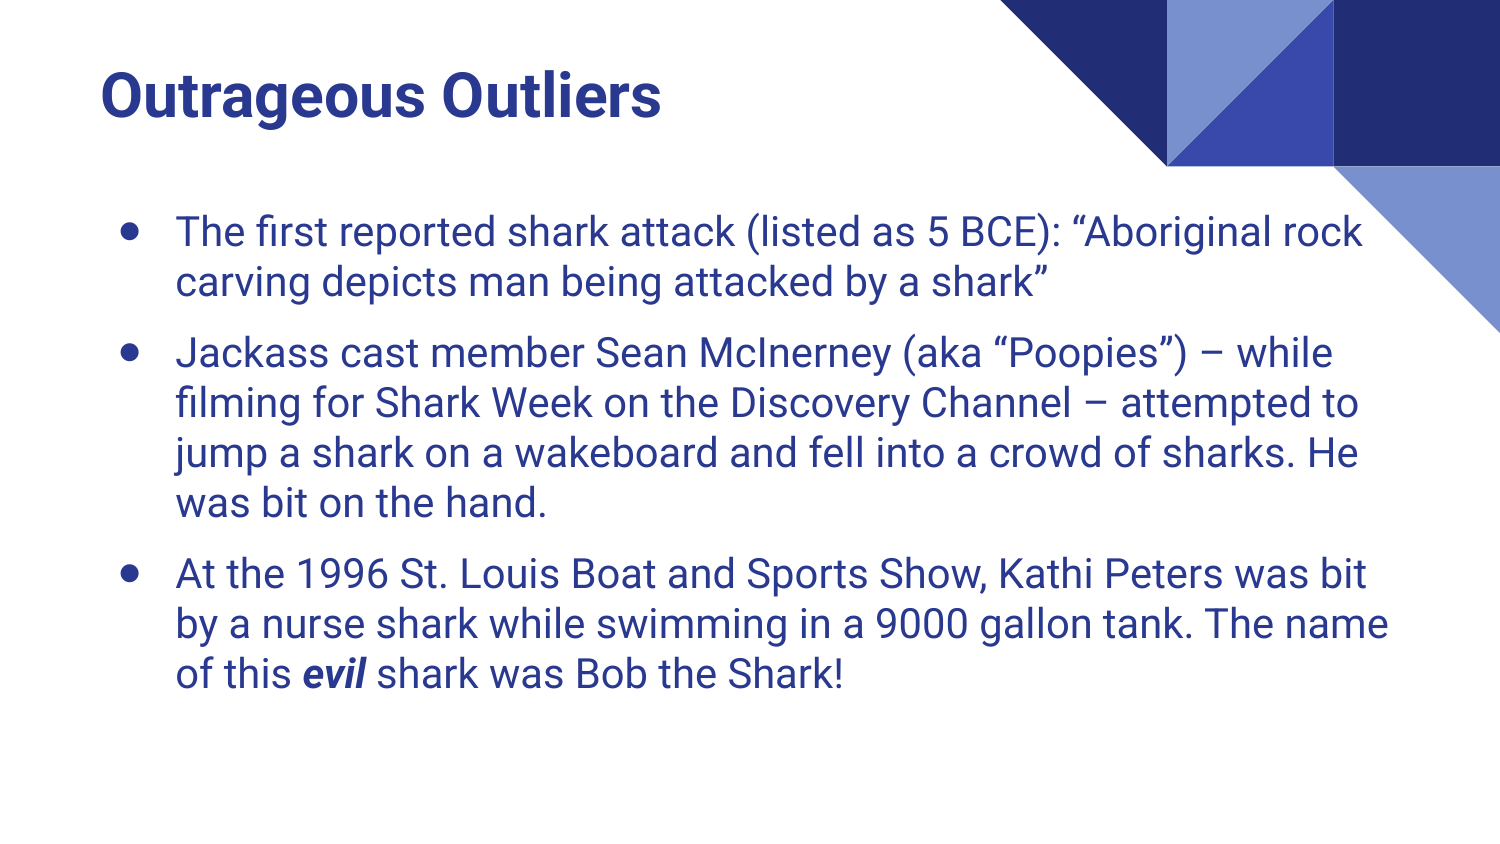

Outrageous Outliers

The first reported shark attack (listed as 5 BCE): “Aboriginal rock carving depicts man being attacked by a shark”
Jackass cast member Sean McInerney (aka “Poopies”) – while filming for Shark Week on the Discovery Channel – attempted to jump a shark on a wakeboard and fell into a crowd of sharks. He was bit on the hand.
At the 1996 St. Louis Boat and Sports Show, Kathi Peters was bit by a nurse shark while swimming in a 9000 gallon tank. The name of this evil shark was Bob the Shark!
# Analysis